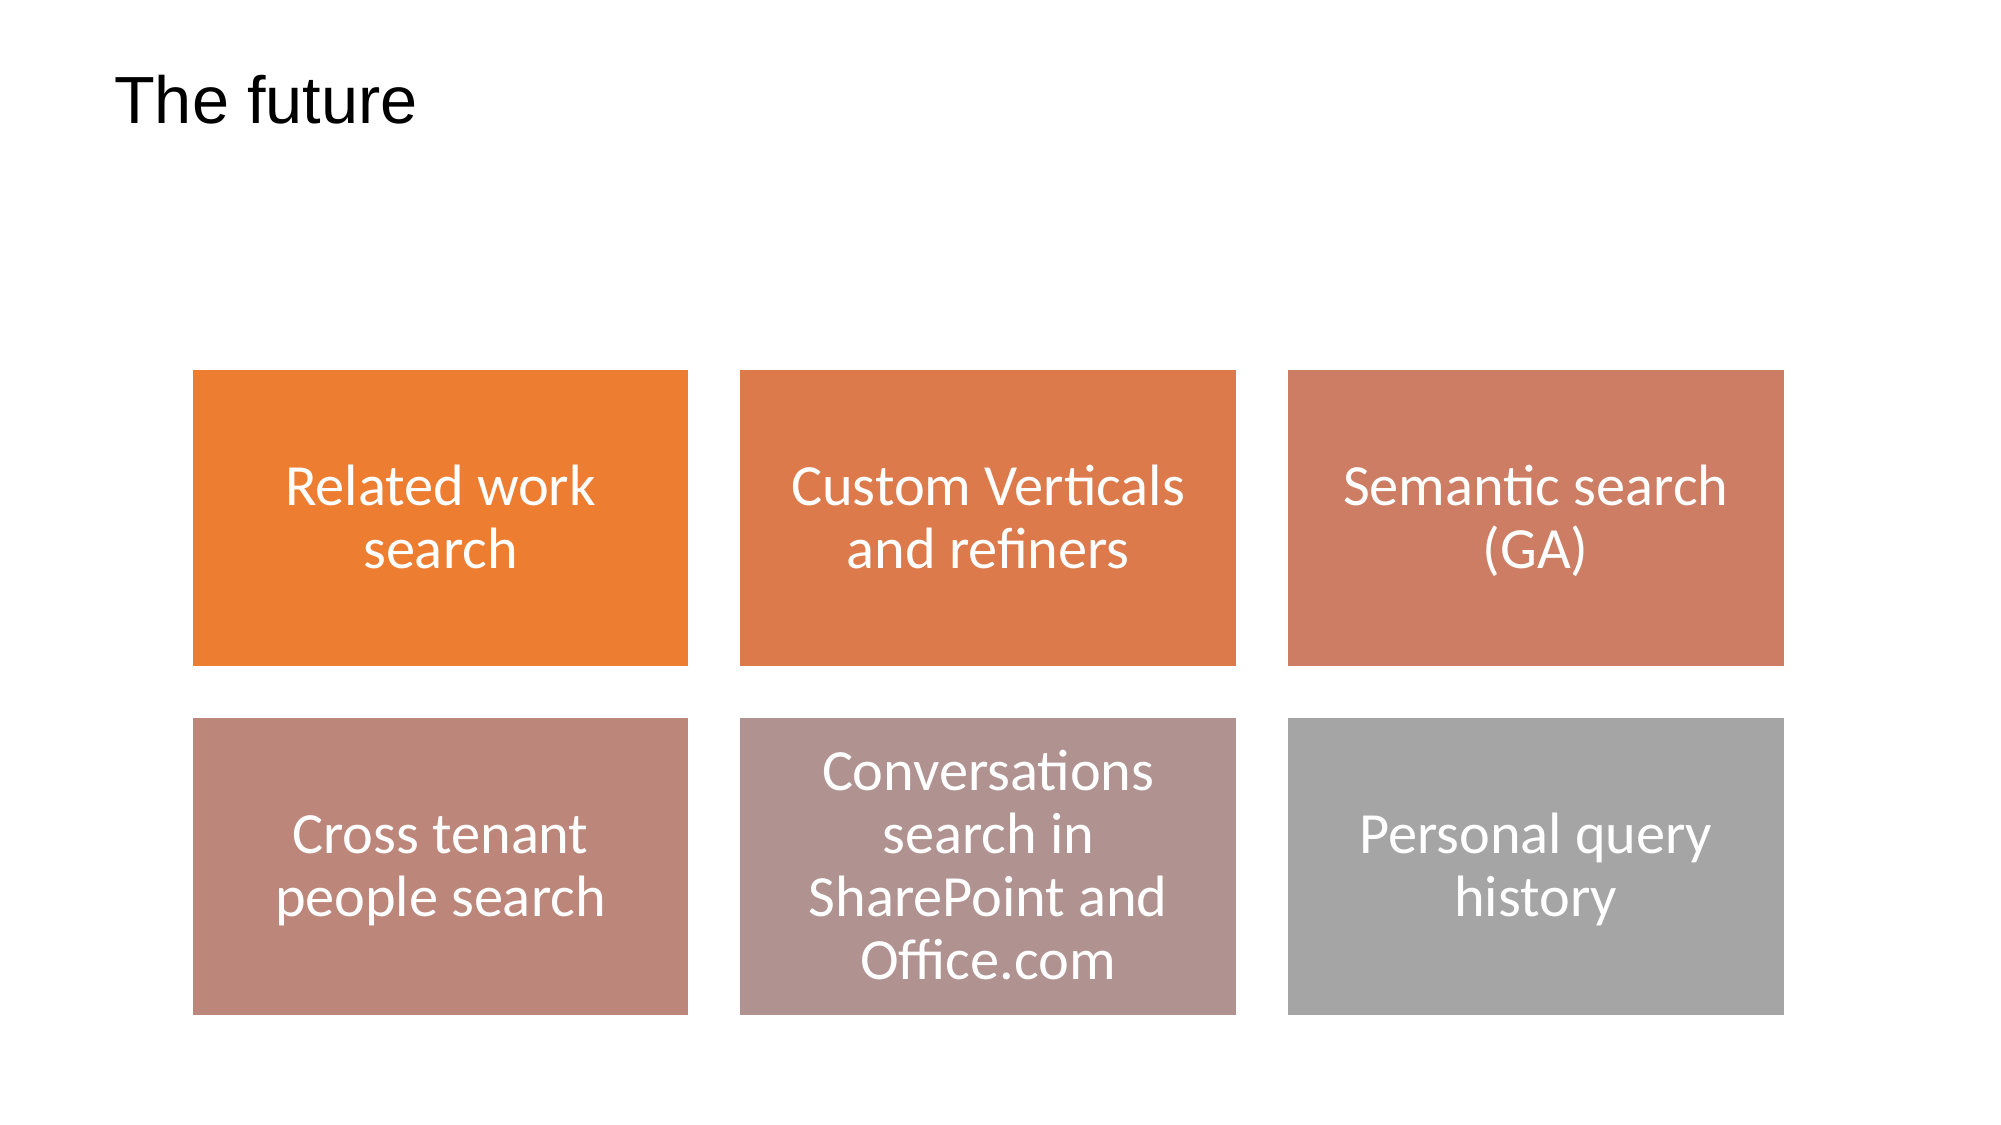

The future

Related work search
Custom Verticals and refiners
Semantic search (GA)
Cross tenant people search
Conversations search in SharePoint and Office.com
Personal query history